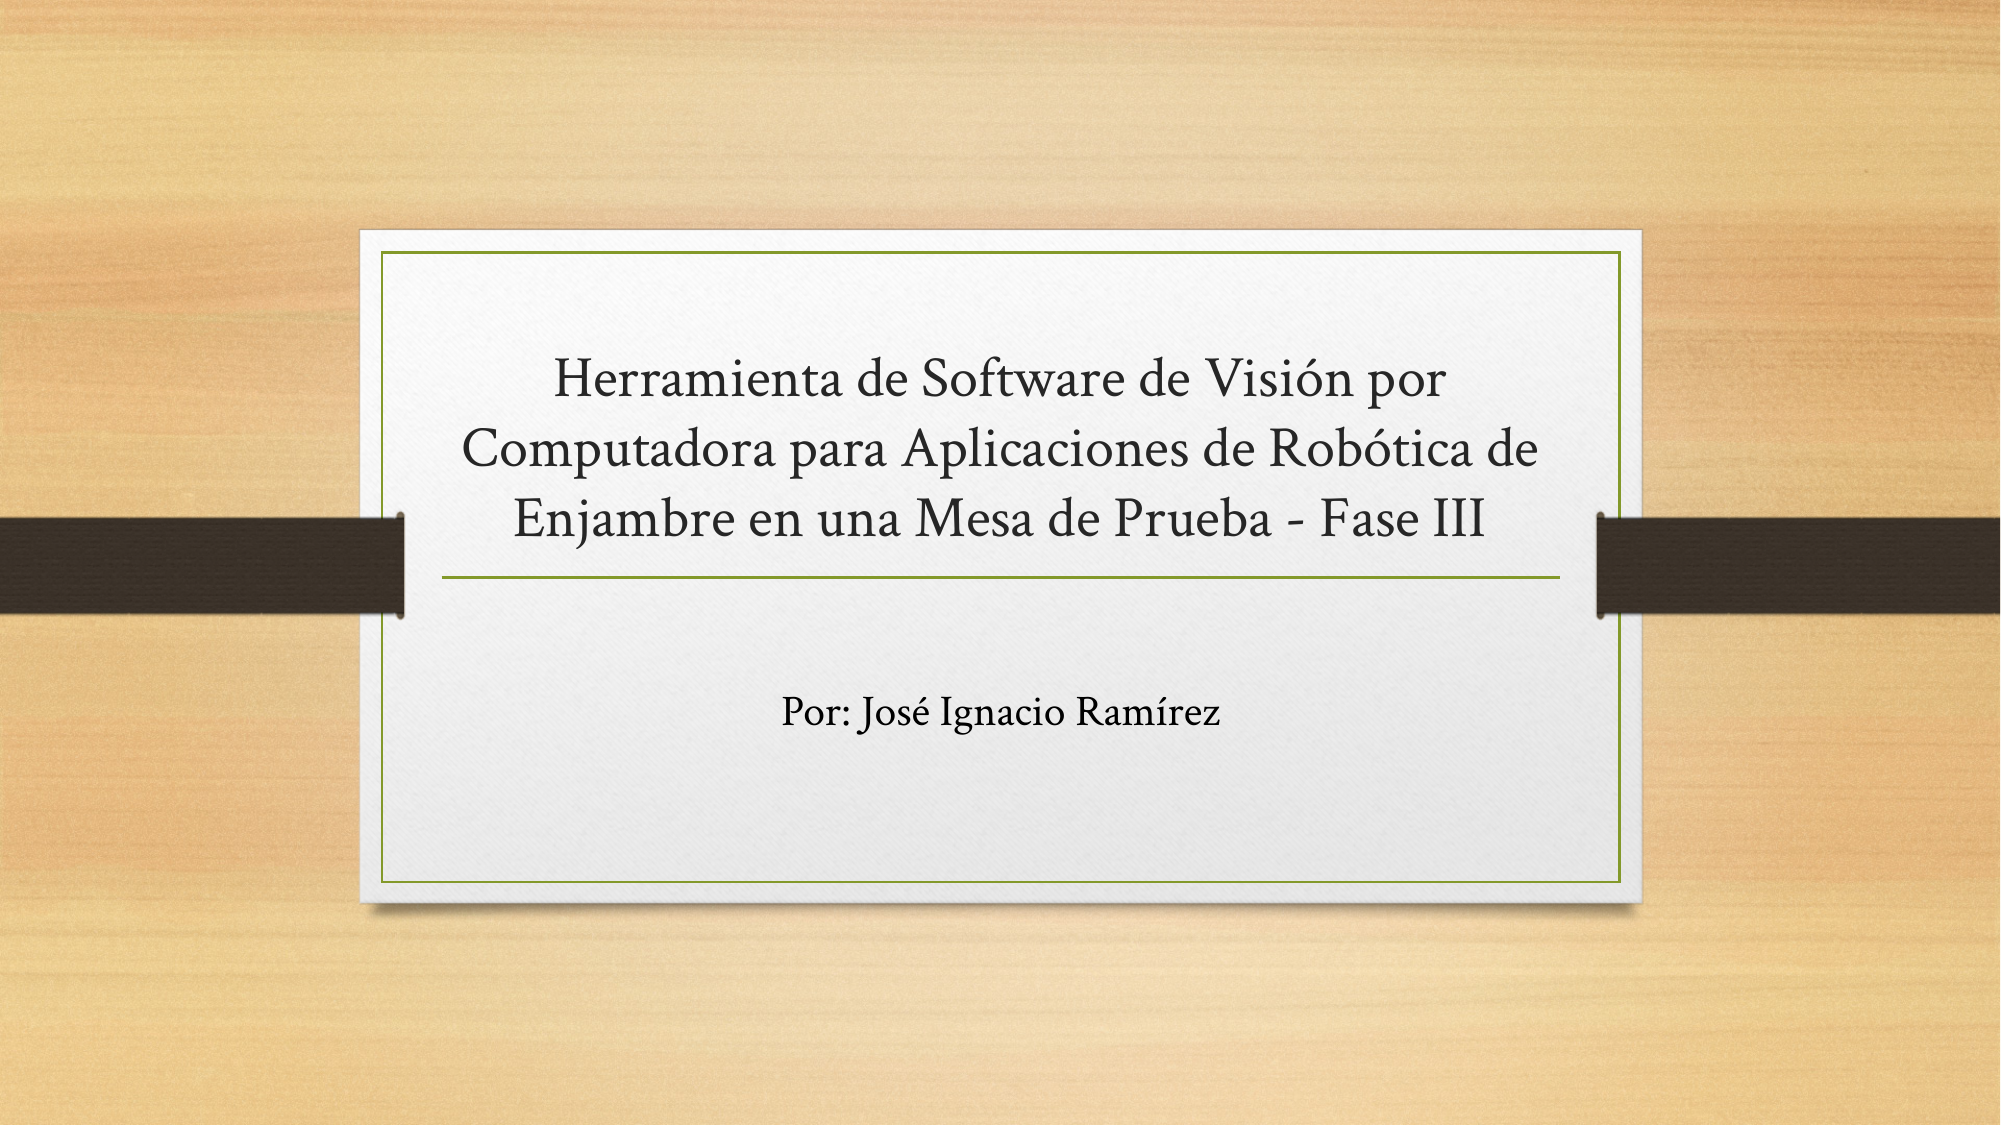

# Herramienta de Software de Visión por Computadora para Aplicaciones de Robótica de Enjambre en una Mesa de Prueba - Fase III

Por: José Ignacio Ramírez